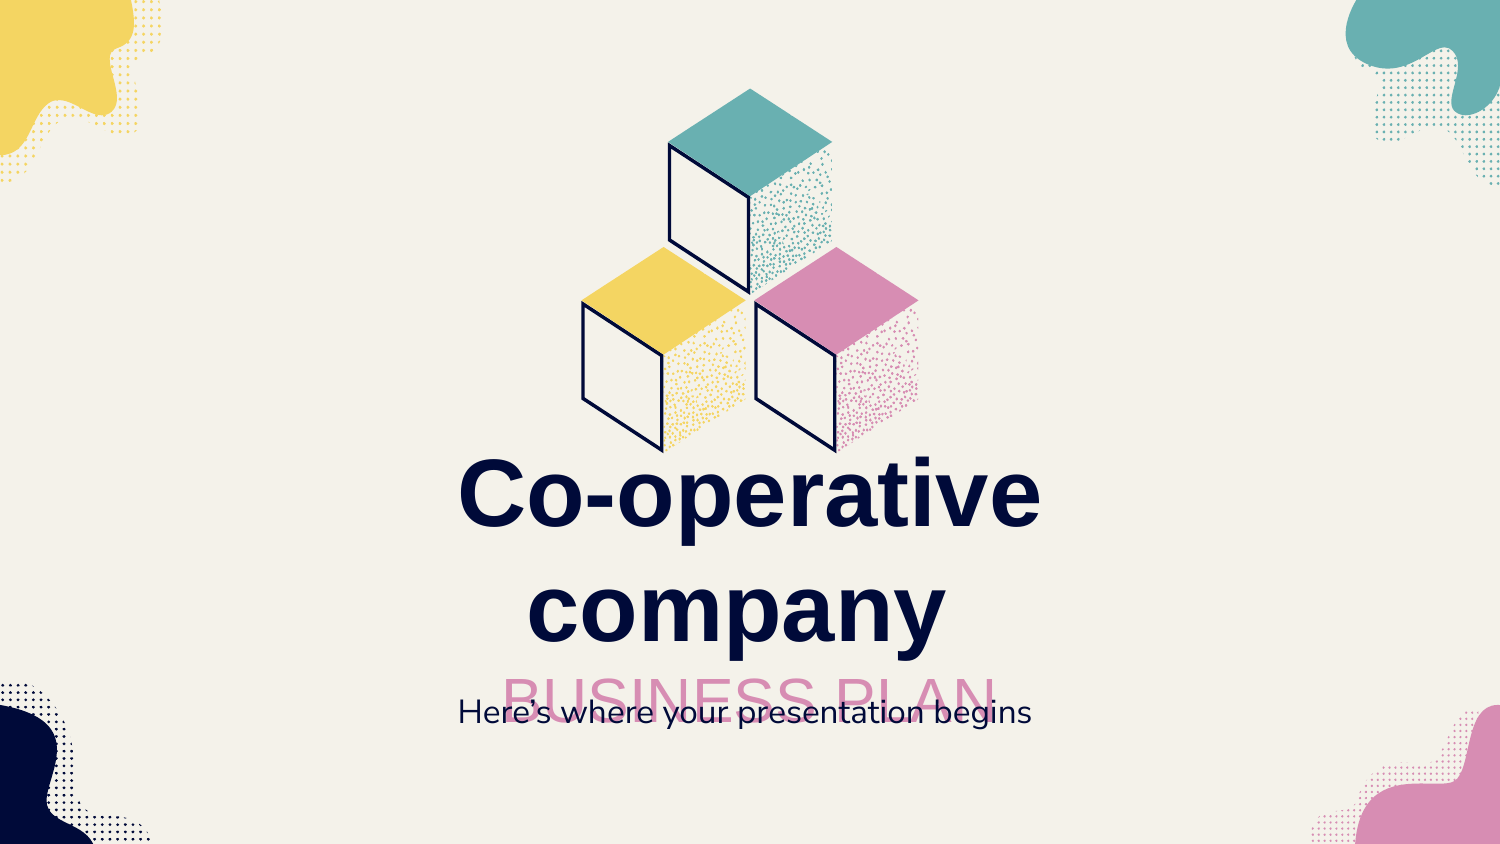

# Co-operative company
BUSINESS PLAN
Here’s where your presentation begins